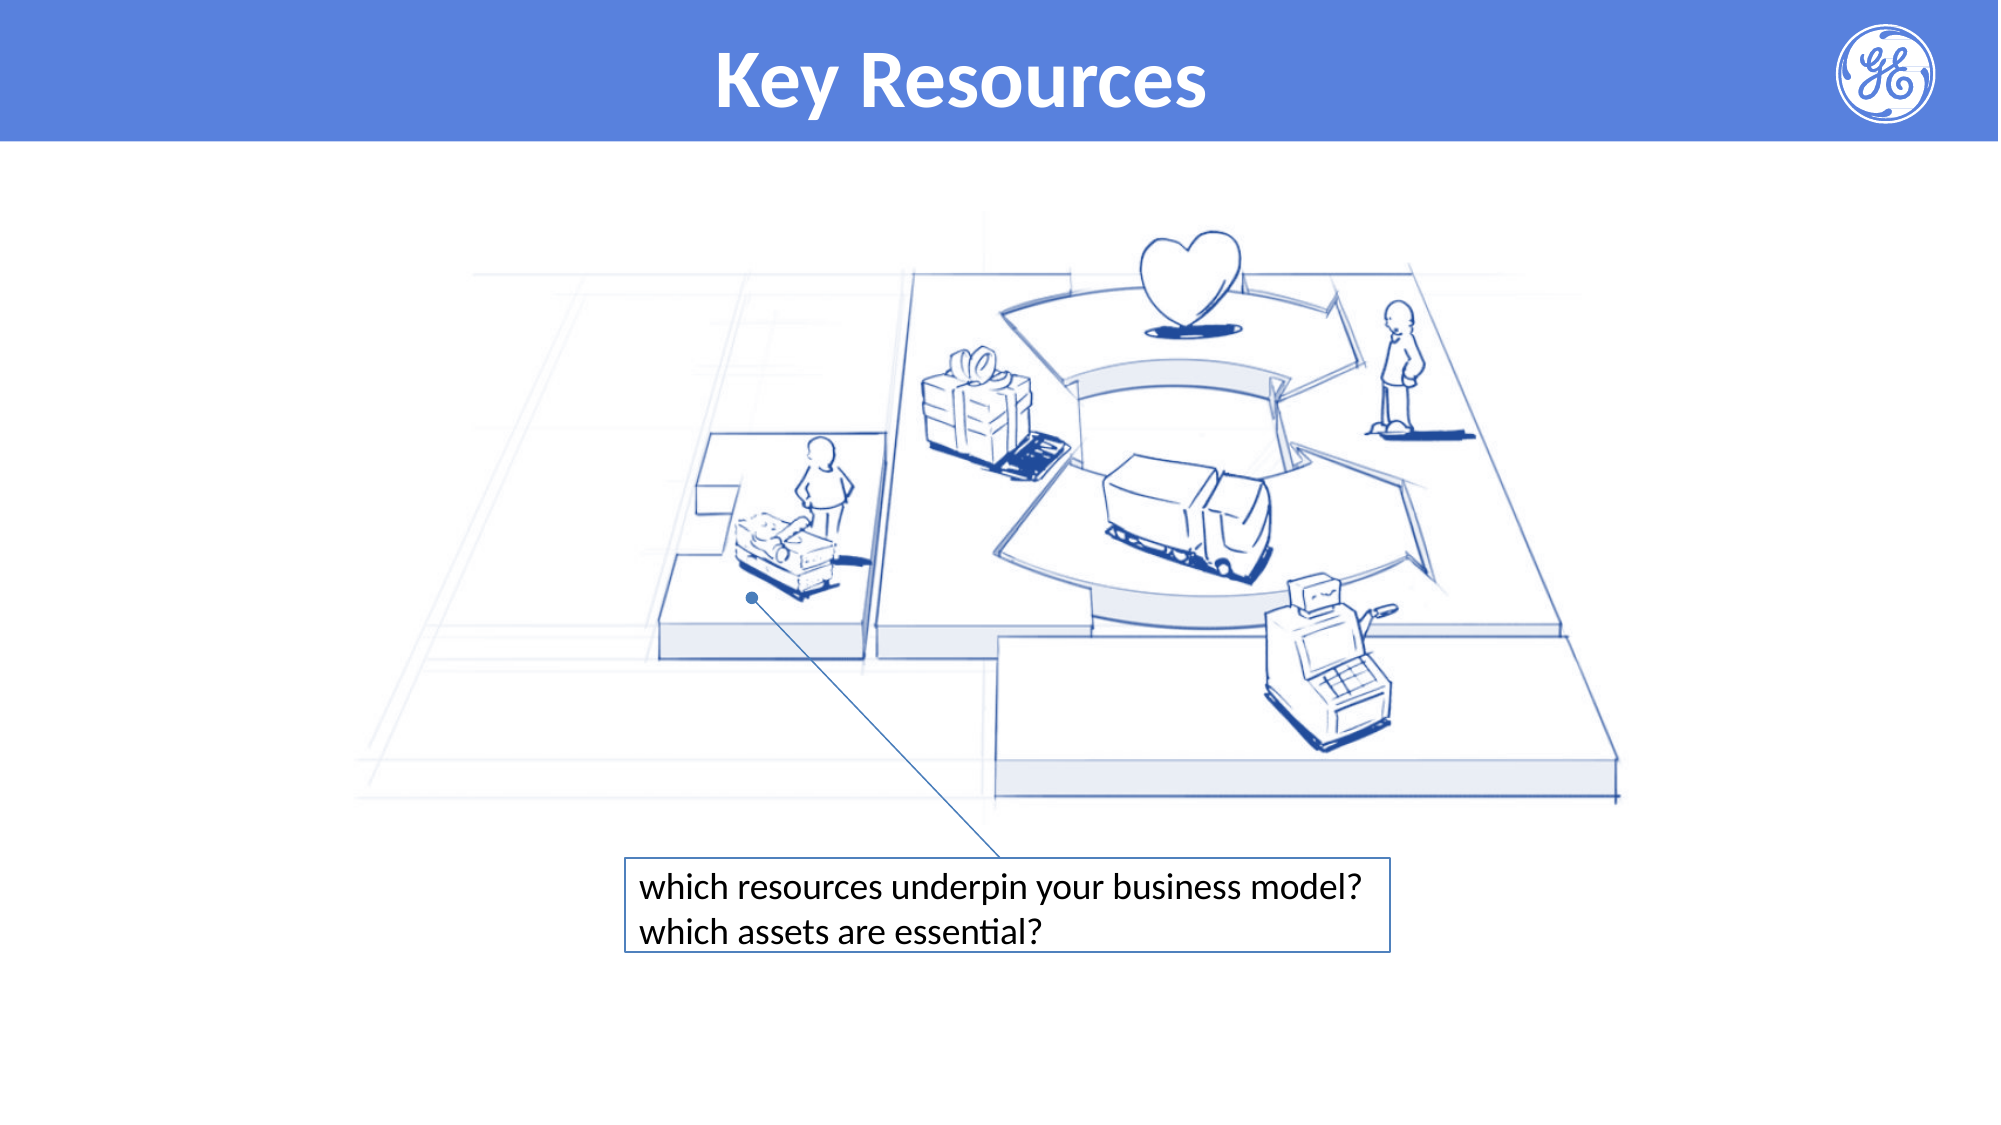

Key Resources

which resources underpin your business model?  which assets are essential?